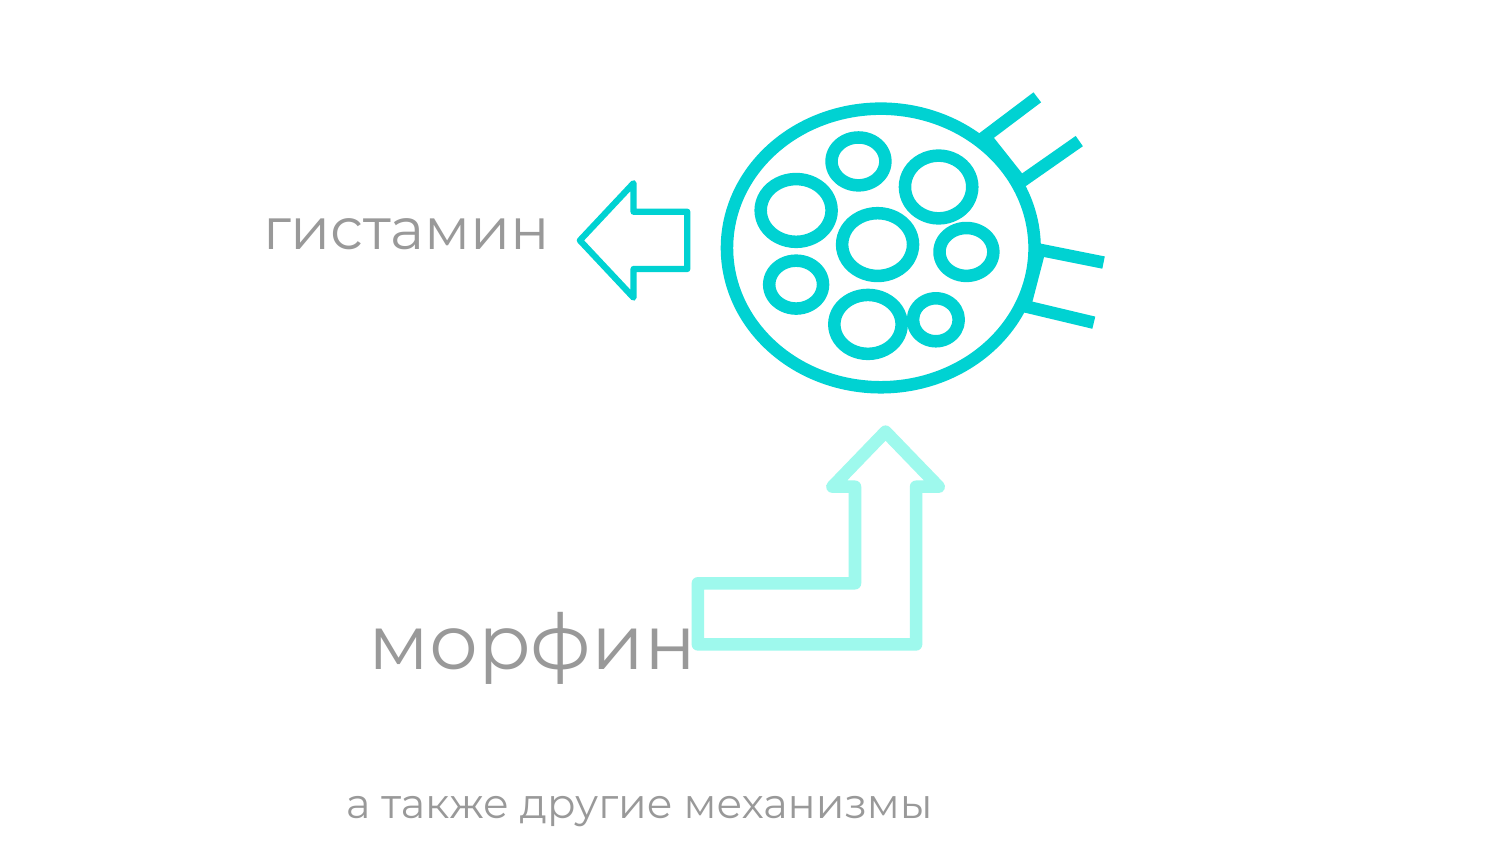

# гистамин

морфин
а также другие механизмы